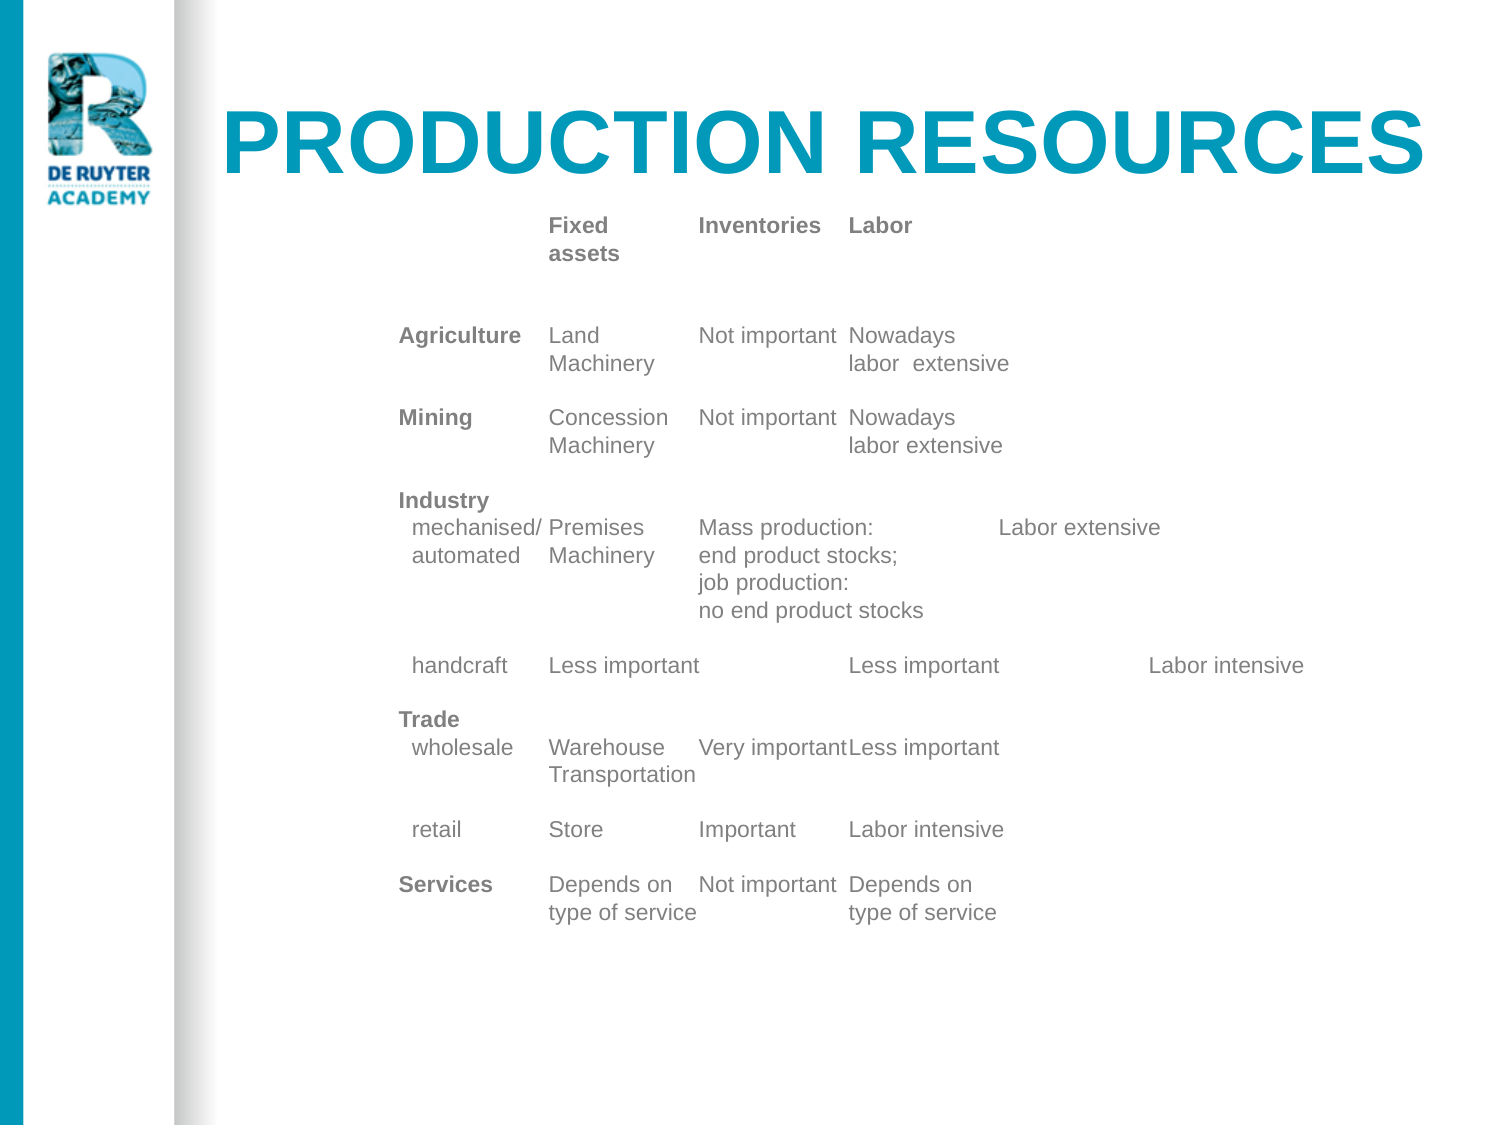

# Production resources
	Fixed	Inventories	Labor
	assets

Agriculture	Land	Not important	Nowadays
	Machinery		labor  extensive

Mining	Concession	Not important	Nowadays
	Machinery		labor extensive

Industry
  mechanised/	Premises	Mass production:	Labor extensive
  automated	Machinery	end product stocks;
		job production:
		no end product stocks

  handcraft	Less important	Less important	Labor intensive

Trade
  wholesale	Warehouse	Very important	Less important
	Transportation

  retail	Store	Important	Labor intensive

Services	Depends on 	Not important	Depends on
	type of service		type of service